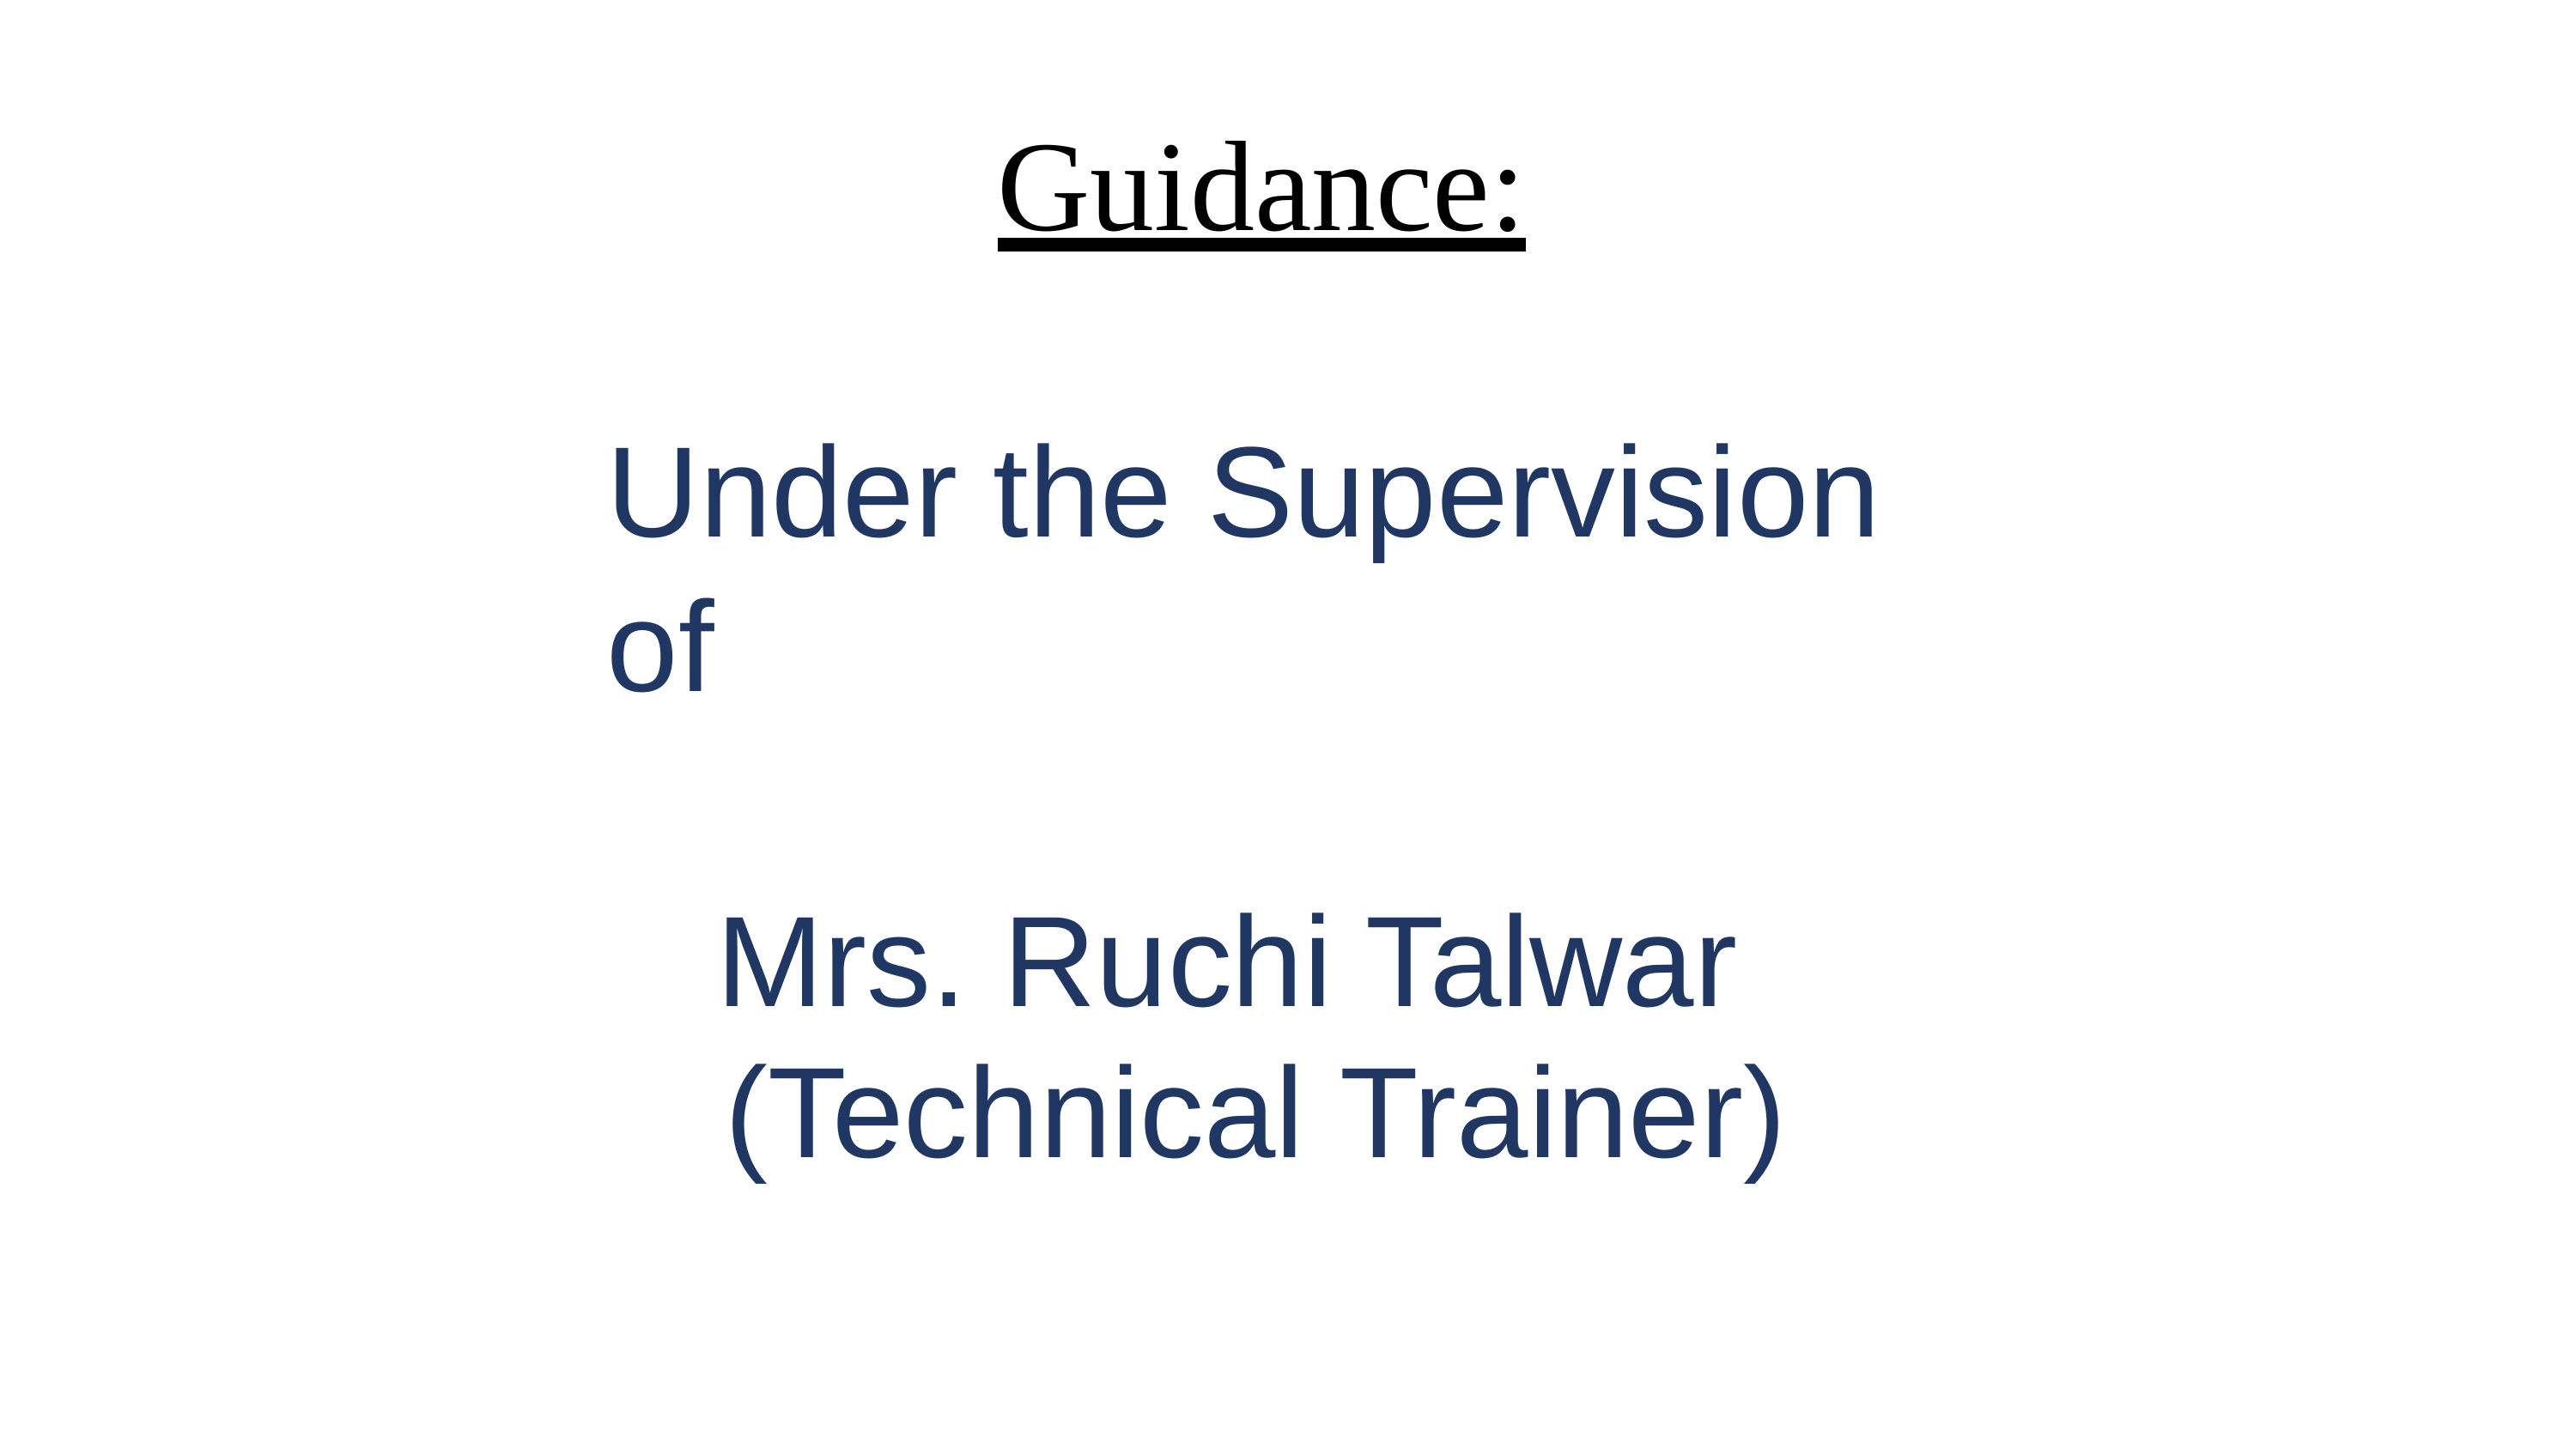

Guidance:

Under the Supervision of

Mrs. Ruchi Talwar  (Technical Trainer)